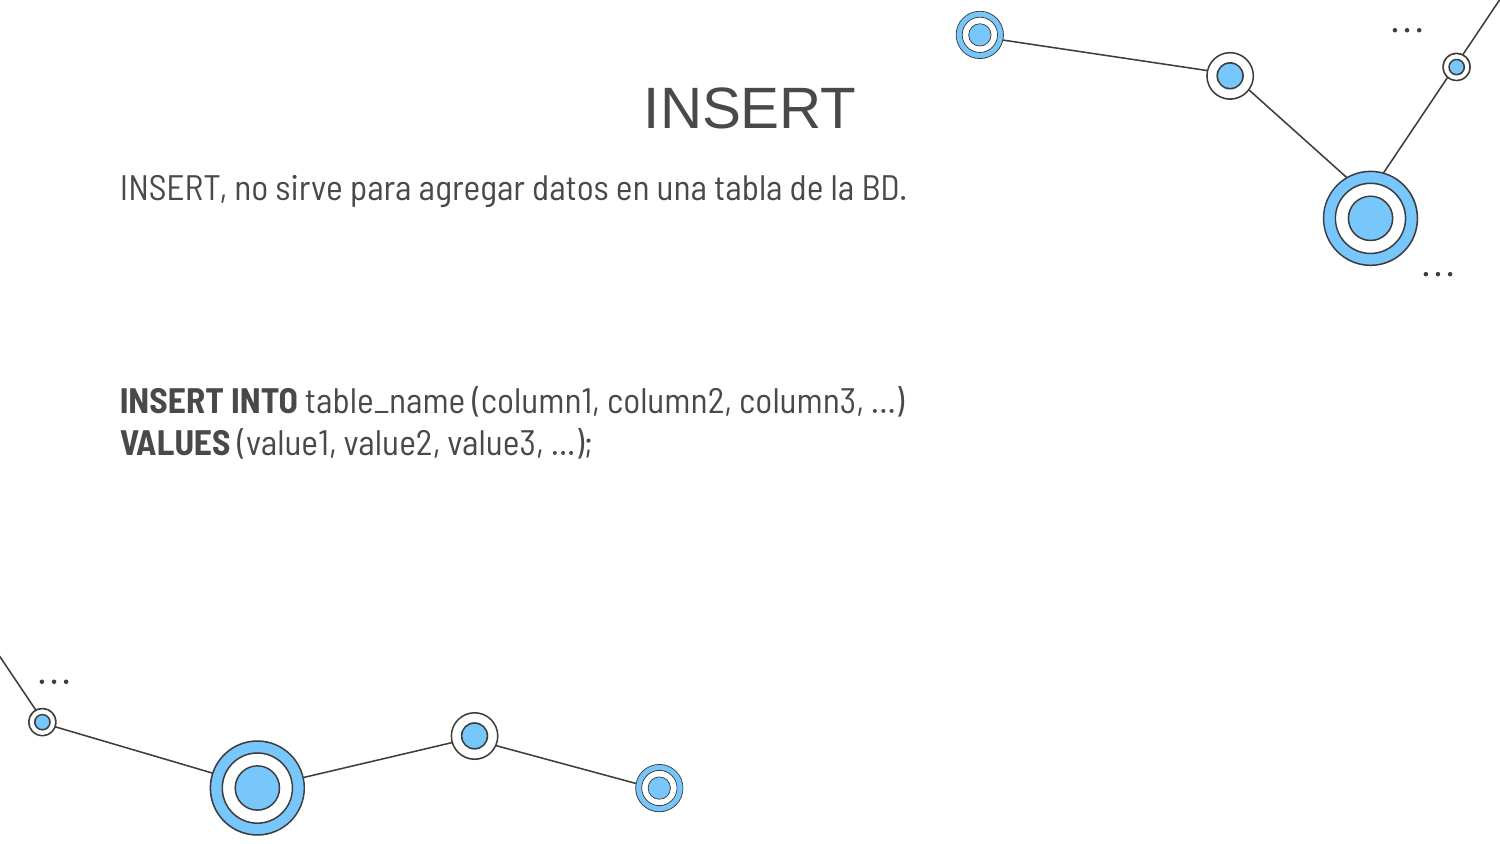

# INSERT
INSERT, no sirve para agregar datos en una tabla de la BD.

INSERT INTO table_name (column1, column2, column3, ...)
VALUES (value1, value2, value3, ...);